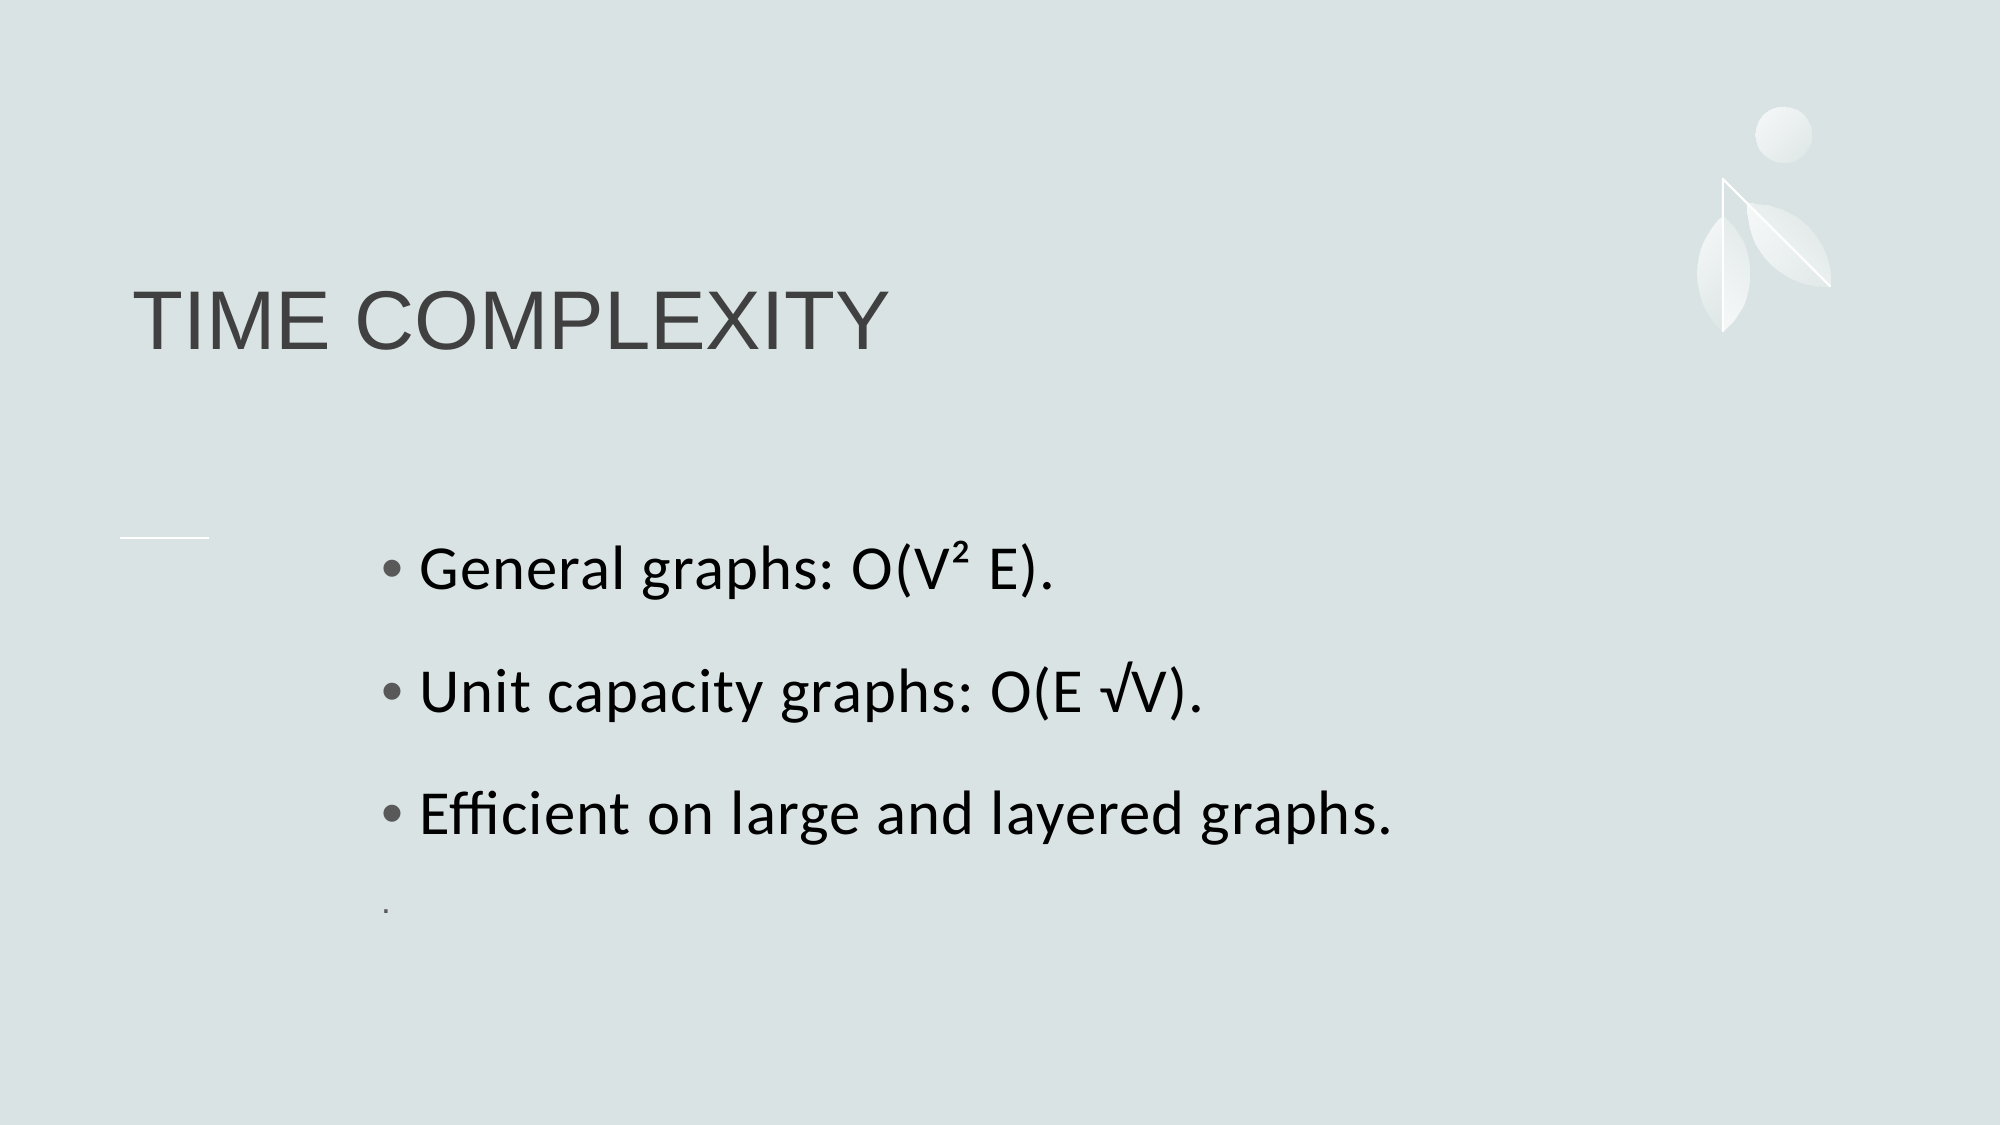

# Time complexity
• General graphs: O(V² E).
• Unit capacity graphs: O(E √V).
• Efficient on large and layered graphs.
.